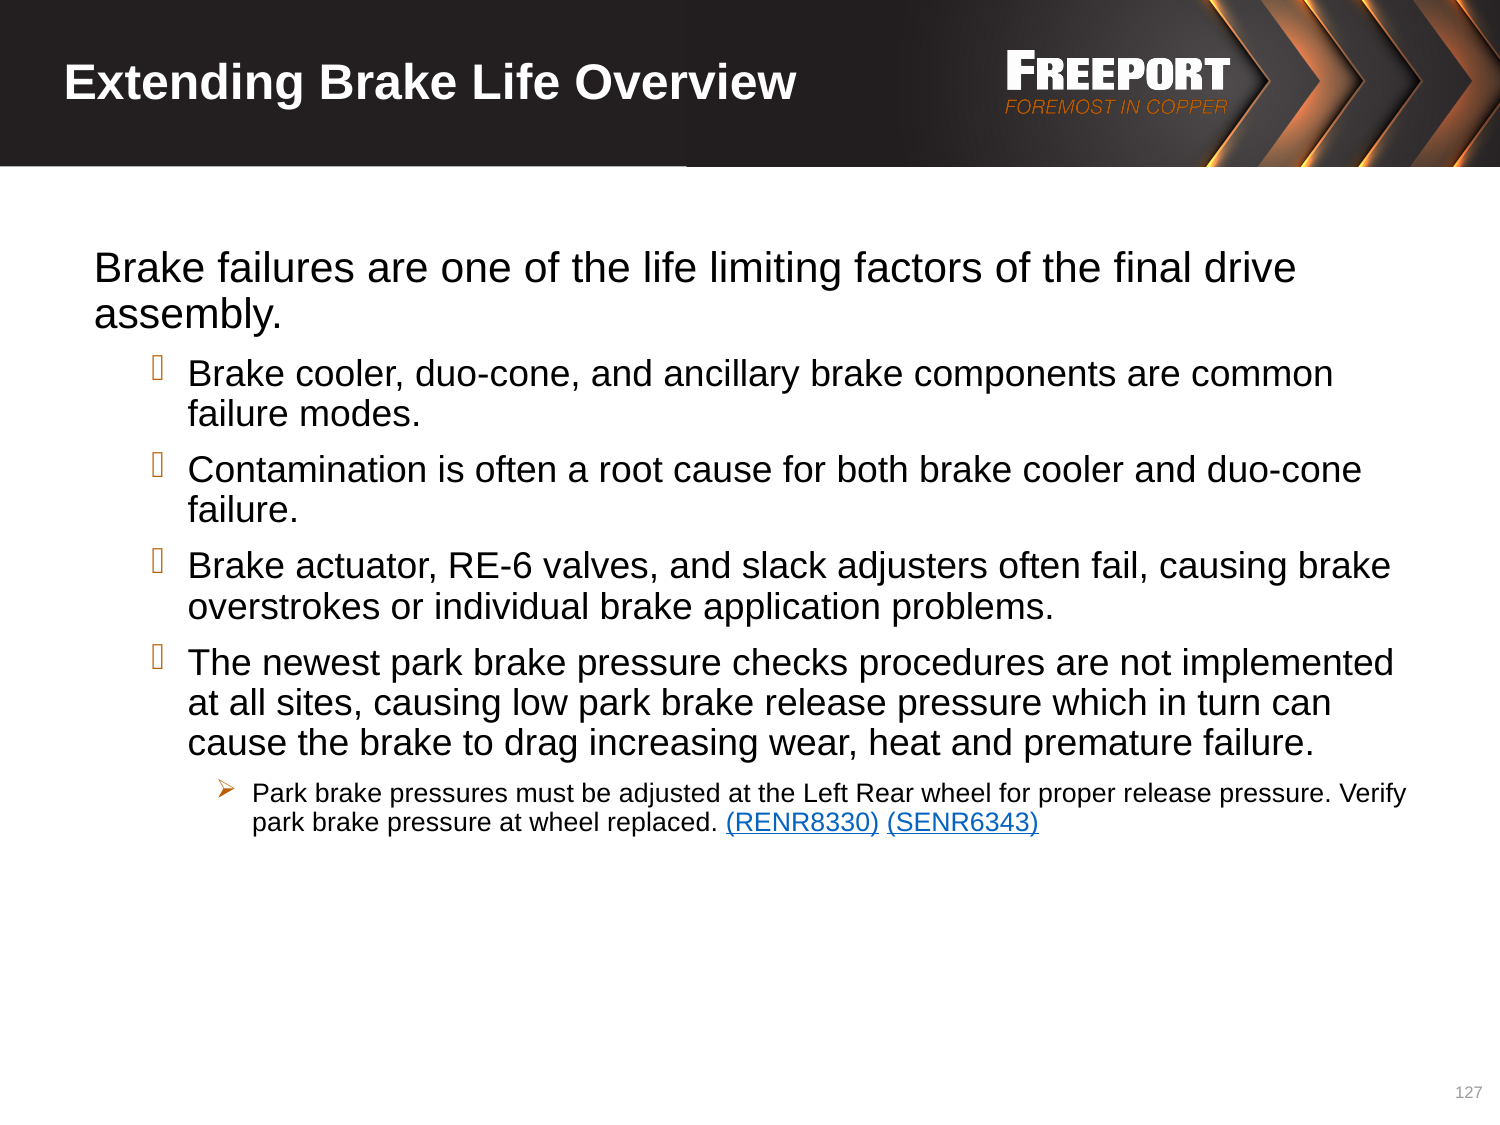

# Extending Brake Life Overview
Brake failures are one of the life limiting factors of the final drive assembly.
Brake cooler, duo-cone, and ancillary brake components are common failure modes.
Contamination is often a root cause for both brake cooler and duo-cone failure.
Brake actuator, RE-6 valves, and slack adjusters often fail, causing brake overstrokes or individual brake application problems.
The newest park brake pressure checks procedures are not implemented at all sites, causing low park brake release pressure which in turn can cause the brake to drag increasing wear, heat and premature failure.
Park brake pressures must be adjusted at the Left Rear wheel for proper release pressure. Verify park brake pressure at wheel replaced. (RENR8330) (SENR6343)

127